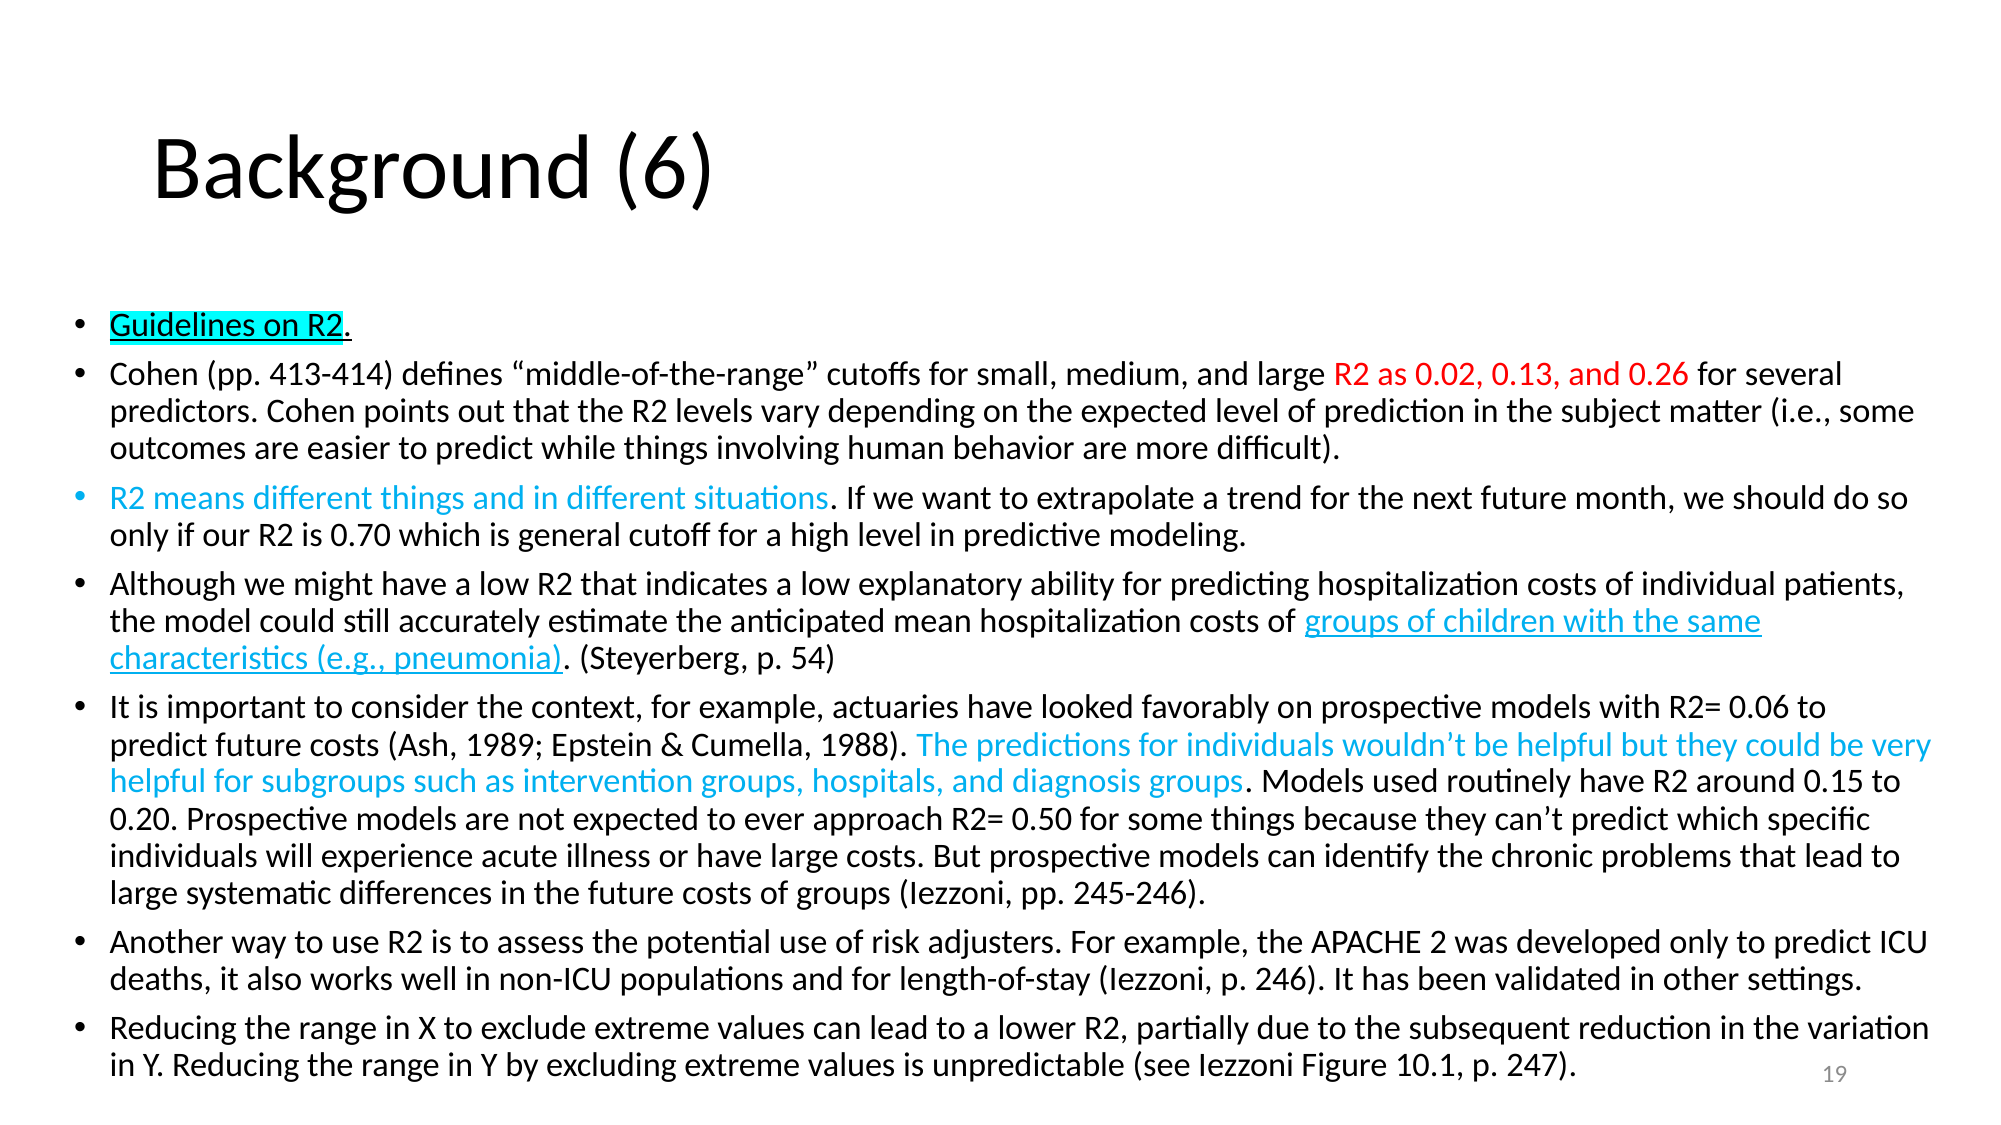

# Background (6)
Guidelines on R2.
Cohen (pp. 413-414) defines “middle-of-the-range” cutoffs for small, medium, and large R2 as 0.02, 0.13, and 0.26 for several predictors. Cohen points out that the R2 levels vary depending on the expected level of prediction in the subject matter (i.e., some outcomes are easier to predict while things involving human behavior are more difficult).
R2 means different things and in different situations. If we want to extrapolate a trend for the next future month, we should do so only if our R2 is 0.70 which is general cutoff for a high level in predictive modeling.
Although we might have a low R2 that indicates a low explanatory ability for predicting hospitalization costs of individual patients, the model could still accurately estimate the anticipated mean hospitalization costs of groups of children with the same characteristics (e.g., pneumonia). (Steyerberg, p. 54)
It is important to consider the context, for example, actuaries have looked favorably on prospective models with R2= 0.06 to predict future costs (Ash, 1989; Epstein & Cumella, 1988). The predictions for individuals wouldn’t be helpful but they could be very helpful for subgroups such as intervention groups, hospitals, and diagnosis groups. Models used routinely have R2 around 0.15 to 0.20. Prospective models are not expected to ever approach R2= 0.50 for some things because they can’t predict which specific individuals will experience acute illness or have large costs. But prospective models can identify the chronic problems that lead to large systematic differences in the future costs of groups (Iezzoni, pp. 245-246).
Another way to use R2 is to assess the potential use of risk adjusters. For example, the APACHE 2 was developed only to predict ICU deaths, it also works well in non-ICU populations and for length-of-stay (Iezzoni, p. 246). It has been validated in other settings.
Reducing the range in X to exclude extreme values can lead to a lower R2, partially due to the subsequent reduction in the variation in Y. Reducing the range in Y by excluding extreme values is unpredictable (see Iezzoni Figure 10.1, p. 247).

19